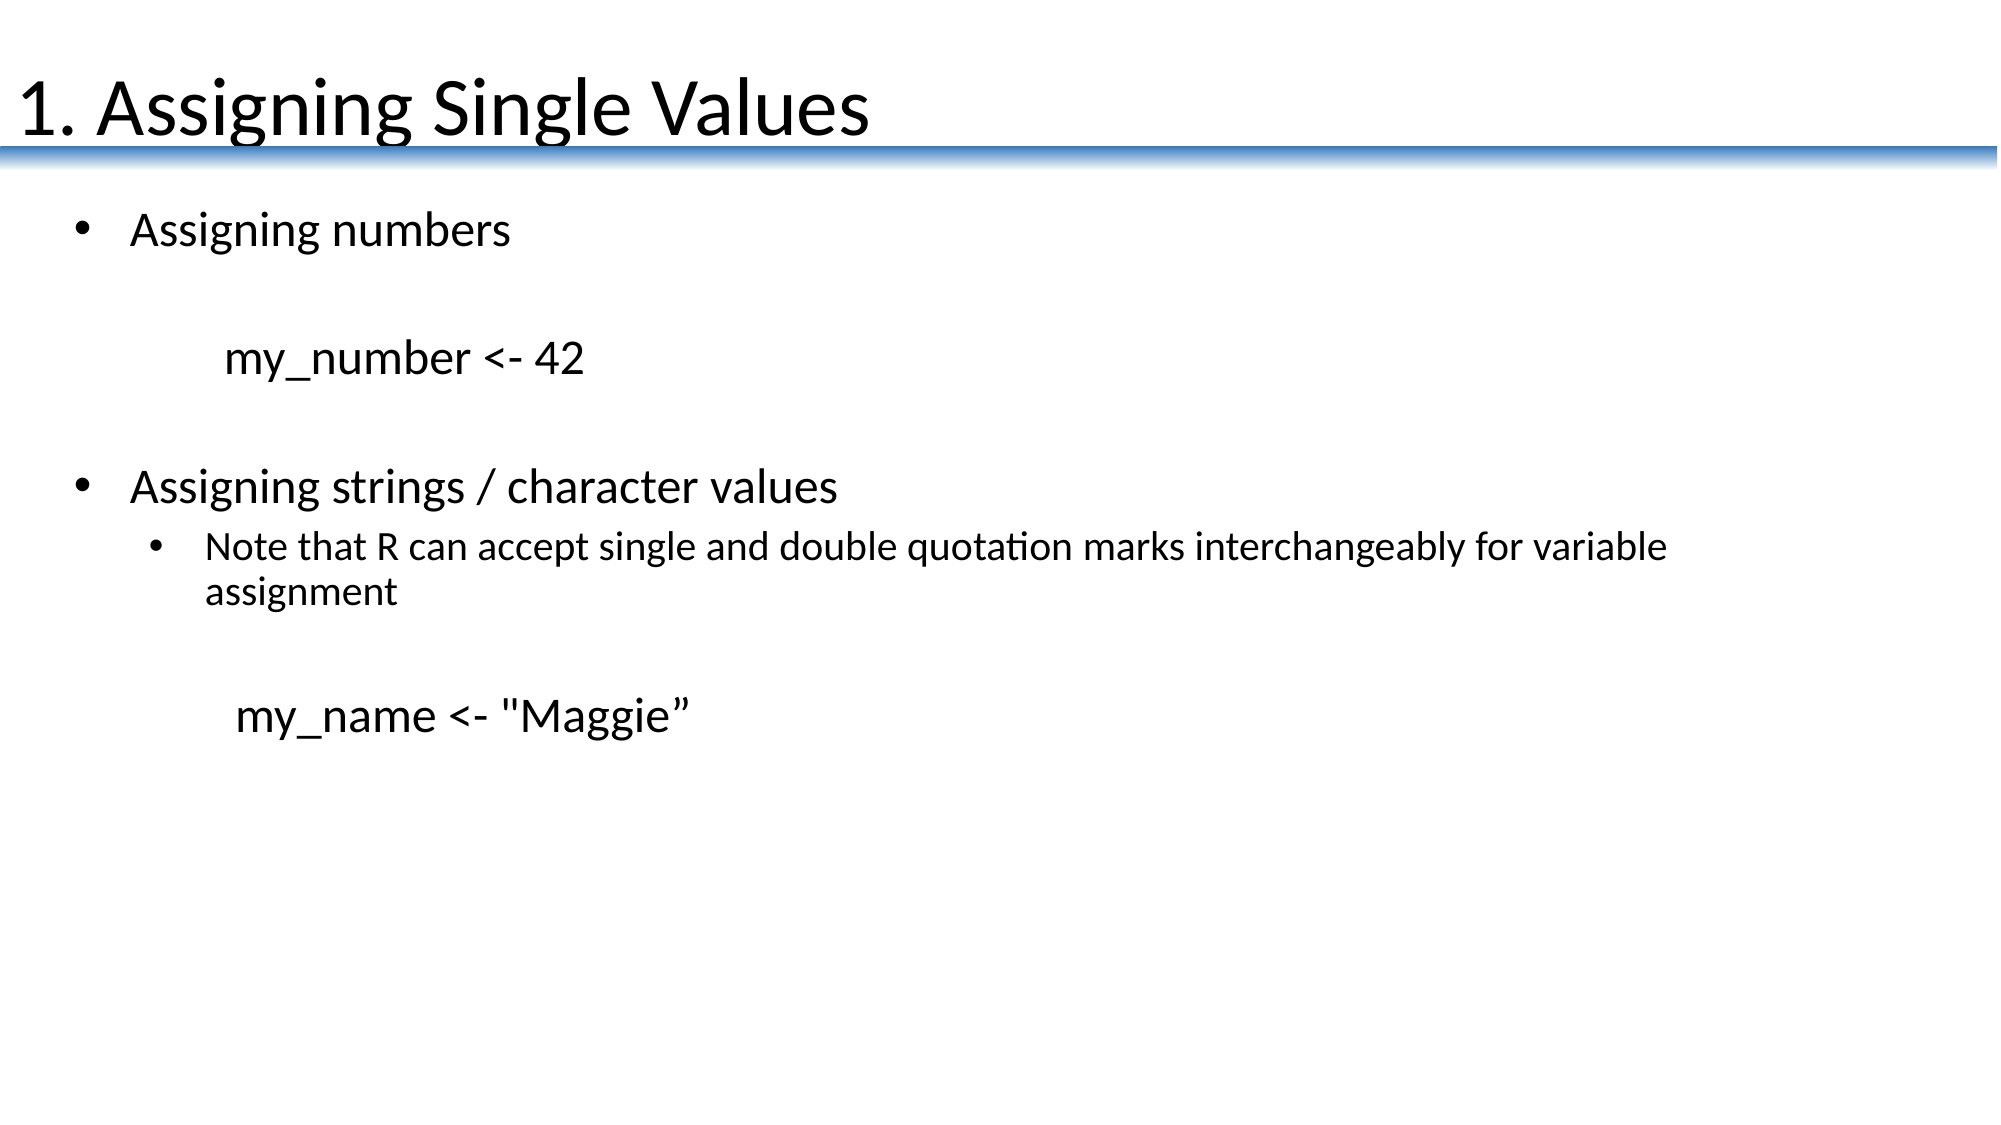

# 1. Assigning Single Values

Assigning numbers

	my_number <- 42

Assigning strings / character values
Note that R can accept single and double quotation marks interchangeably for variable assignment

	 my_name <- "Maggie”